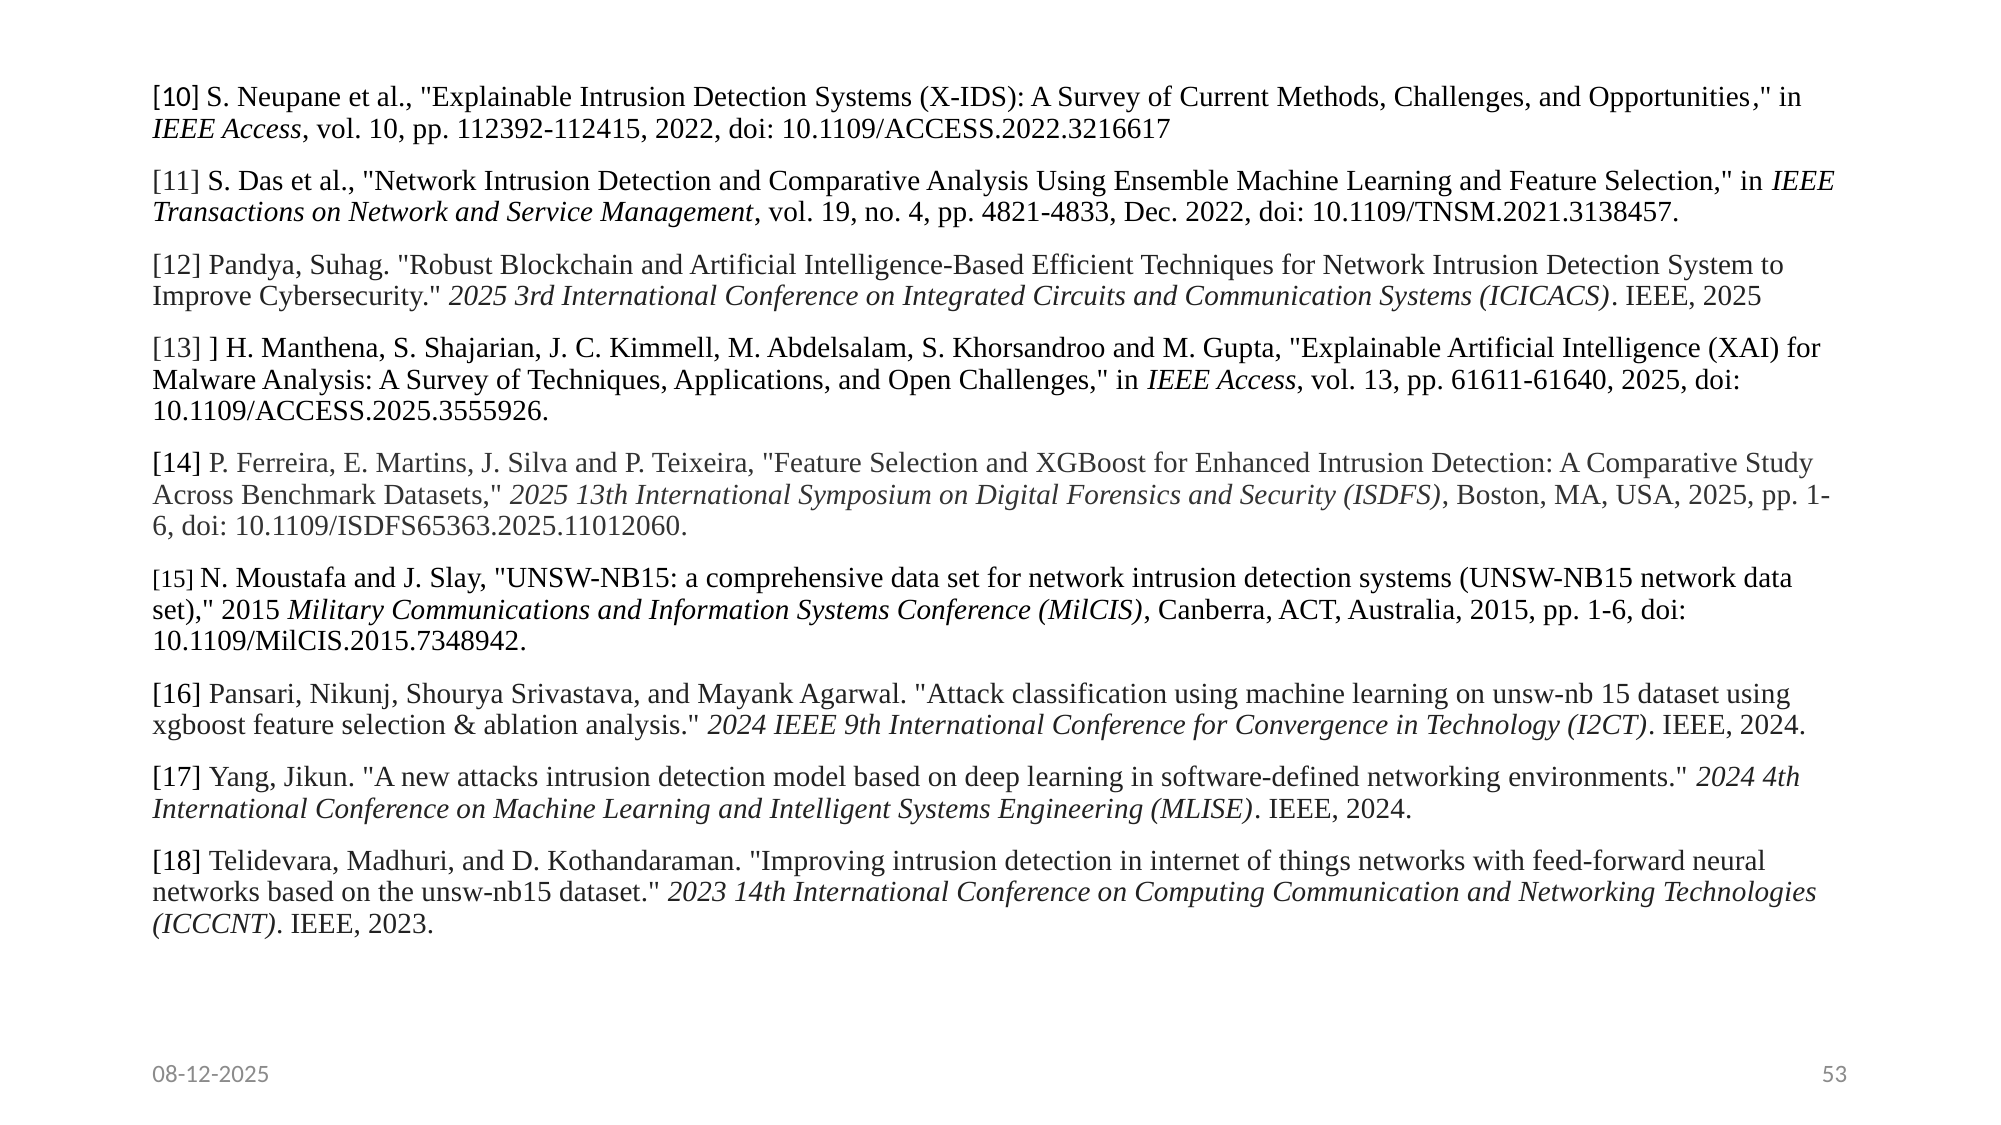

[10] S. Neupane et al., "Explainable Intrusion Detection Systems (X-IDS): A Survey of Current Methods, Challenges, and Opportunities," in IEEE Access, vol. 10, pp. 112392-112415, 2022, doi: 10.1109/ACCESS.2022.3216617
[11] S. Das et al., "Network Intrusion Detection and Comparative Analysis Using Ensemble Machine Learning and Feature Selection," in IEEE Transactions on Network and Service Management, vol. 19, no. 4, pp. 4821-4833, Dec. 2022, doi: 10.1109/TNSM.2021.3138457.
[12] Pandya, Suhag. "Robust Blockchain and Artificial Intelligence-Based Efficient Techniques for Network Intrusion Detection System to Improve Cybersecurity." 2025 3rd International Conference on Integrated Circuits and Communication Systems (ICICACS). IEEE, 2025
[13] ] H. Manthena, S. Shajarian, J. C. Kimmell, M. Abdelsalam, S. Khorsandroo and M. Gupta, "Explainable Artificial Intelligence (XAI) for Malware Analysis: A Survey of Techniques, Applications, and Open Challenges," in IEEE Access, vol. 13, pp. 61611-61640, 2025, doi: 10.1109/ACCESS.2025.3555926.
[14] P. Ferreira, E. Martins, J. Silva and P. Teixeira, "Feature Selection and XGBoost for Enhanced Intrusion Detection: A Comparative Study Across Benchmark Datasets," 2025 13th International Symposium on Digital Forensics and Security (ISDFS), Boston, MA, USA, 2025, pp. 1-6, doi: 10.1109/ISDFS65363.2025.11012060.
[15] N. Moustafa and J. Slay, "UNSW-NB15: a comprehensive data set for network intrusion detection systems (UNSW-NB15 network data set)," 2015 Military Communications and Information Systems Conference (MilCIS), Canberra, ACT, Australia, 2015, pp. 1-6, doi: 10.1109/MilCIS.2015.7348942.
[16] Pansari, Nikunj, Shourya Srivastava, and Mayank Agarwal. "Attack classification using machine learning on unsw-nb 15 dataset using xgboost feature selection & ablation analysis." 2024 IEEE 9th International Conference for Convergence in Technology (I2CT). IEEE, 2024.
[17] Yang, Jikun. "A new attacks intrusion detection model based on deep learning in software-defined networking environments." 2024 4th International Conference on Machine Learning and Intelligent Systems Engineering (MLISE). IEEE, 2024.
[18] Telidevara, Madhuri, and D. Kothandaraman. "Improving intrusion detection in internet of things networks with feed-forward neural networks based on the unsw-nb15 dataset." 2023 14th International Conference on Computing Communication and Networking Technologies (ICCCNT). IEEE, 2023.

08-12-2025
53